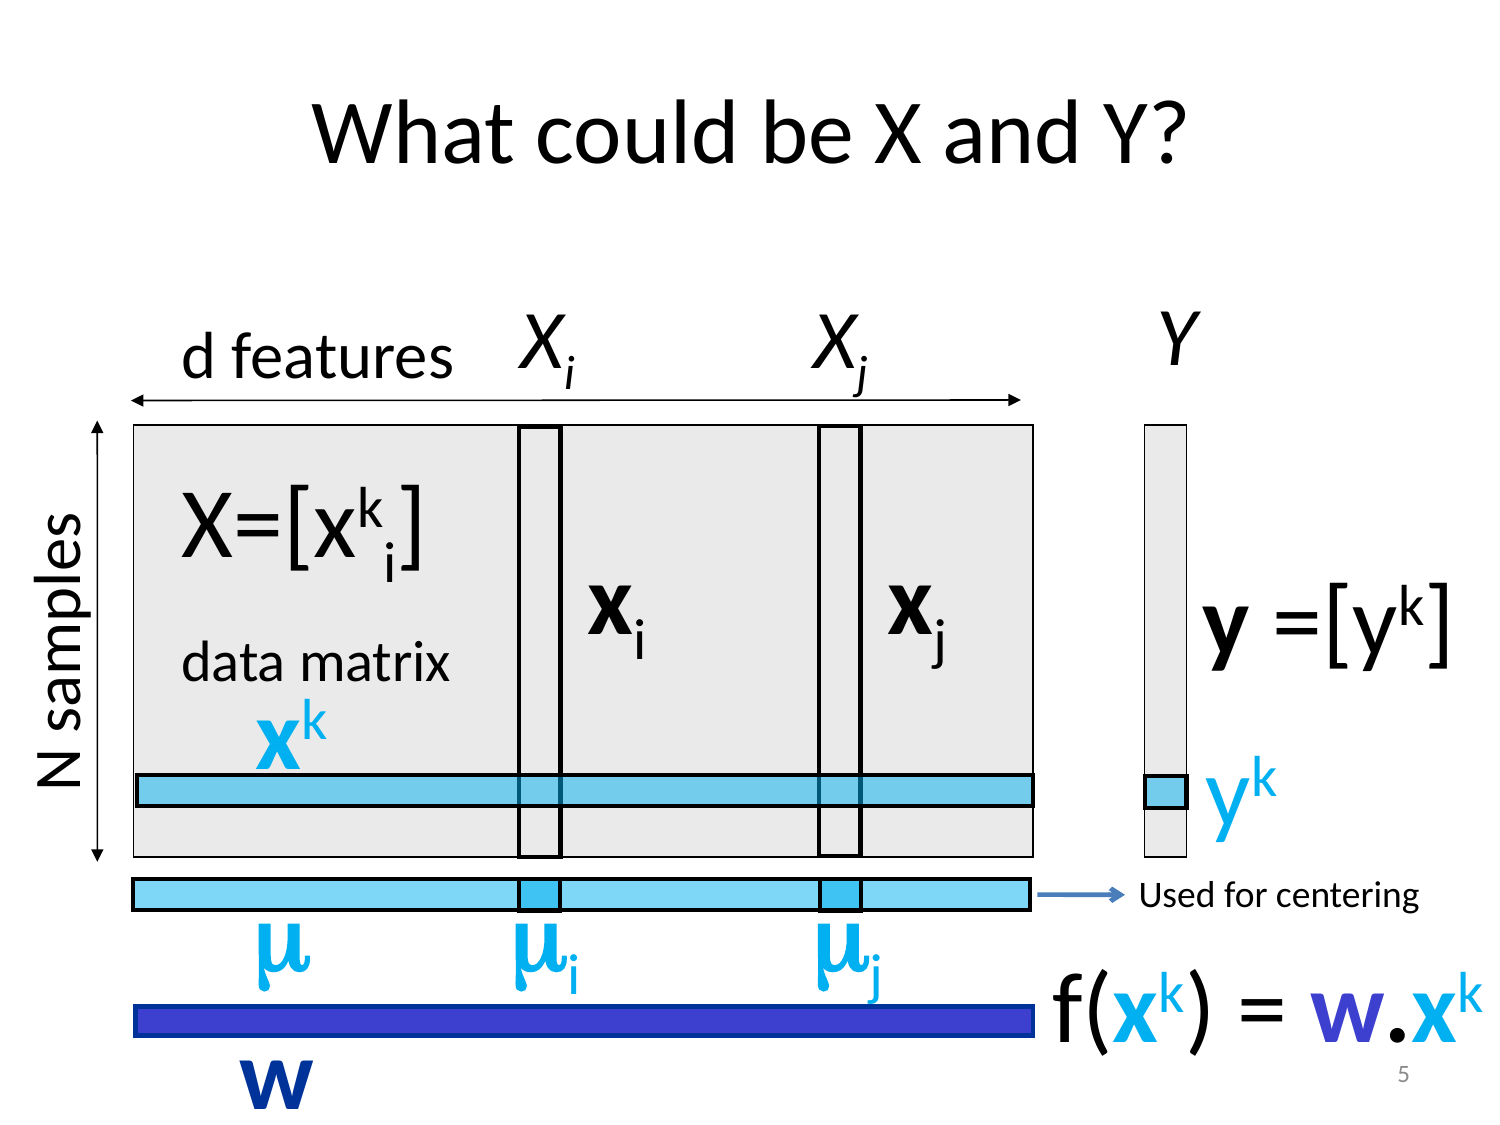

# What could be X and Y?
Y

Xi

Xj

d features

X=[xki]
data matrix
 xj
 xi
y =[yk]
N samples

xk
yk

μ
μi
μj
Used for centering

f(xk) = w.xk
w

5